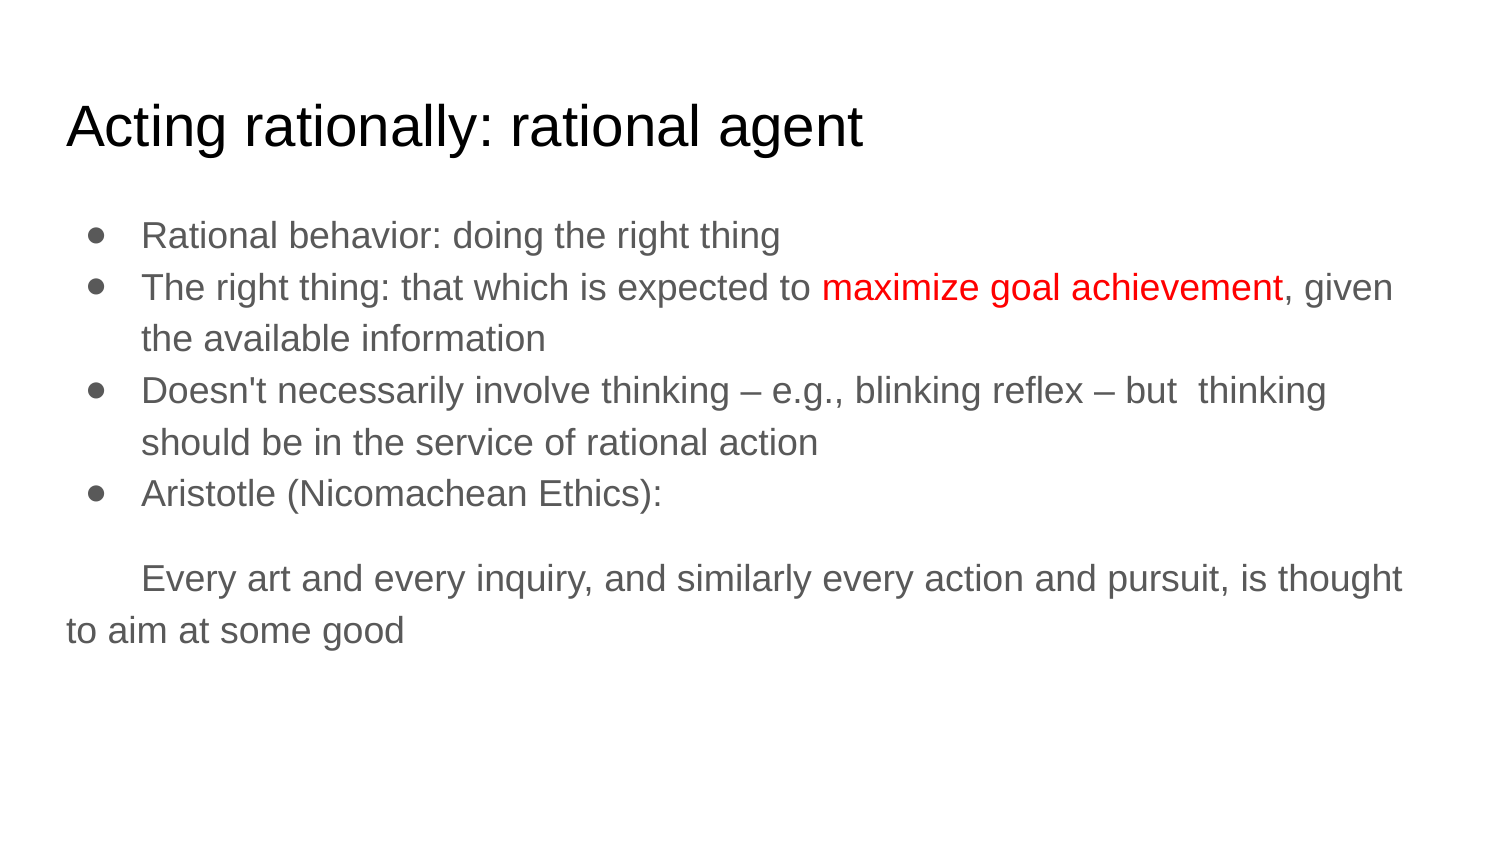

# Acting rationally: rational agent

Rational behavior: doing the right thing
The right thing: that which is expected to maximize goal achievement, given the available information
Doesn't necessarily involve thinking – e.g., blinking reflex – but  thinking should be in the service of rational action
Aristotle (Nicomachean Ethics):
Every art and every inquiry, and similarly every action and pursuit, is thought to aim at some good